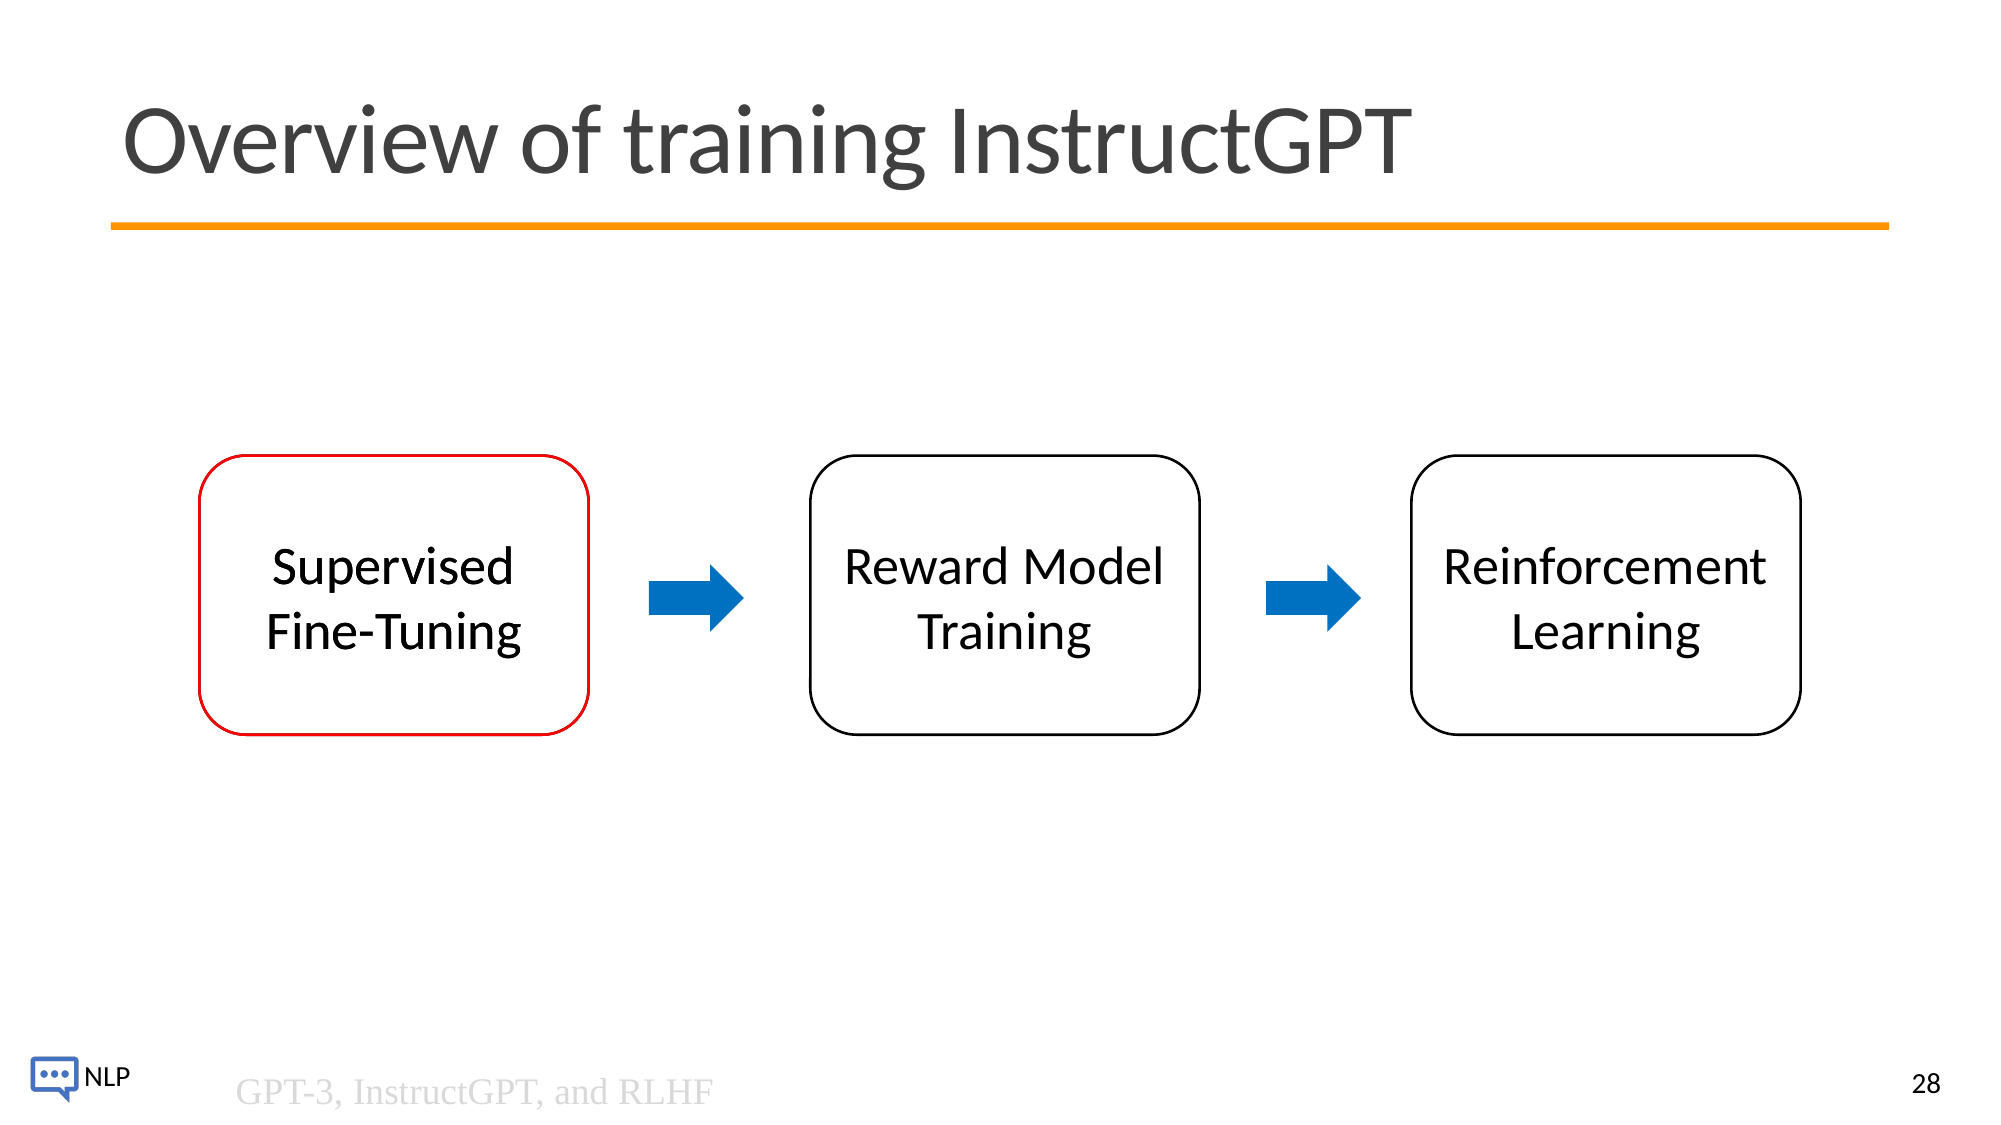

# Overview of training InstructGPT
Supervised Fine-Tuning
Supervised Fine-Tuning
Reward Model Training
Reinforcement Learning

28
GPT-3, InstructGPT, and RLHF